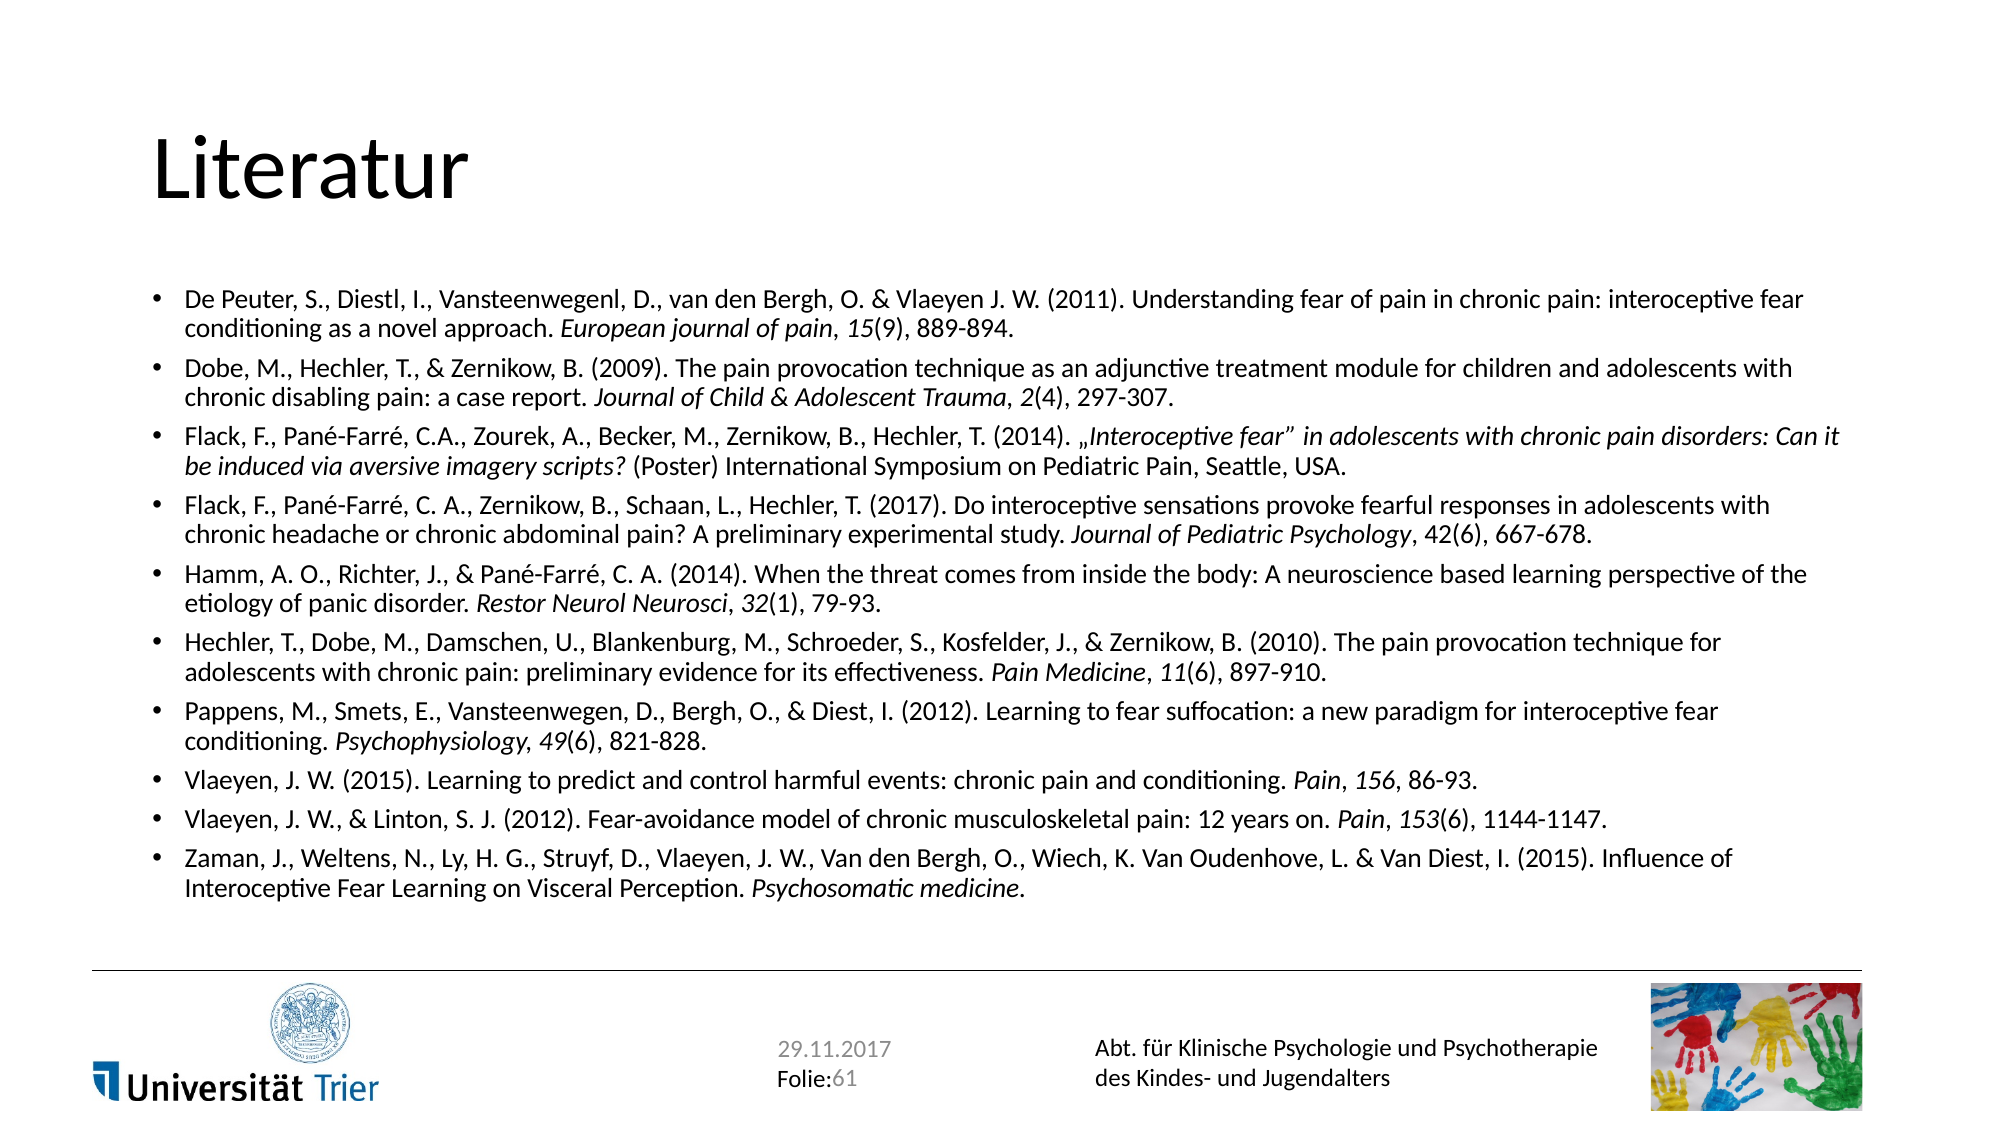

# Literatur
De Peuter, S., Diestl, I., Vansteenwegenl, D., van den Bergh, O. & Vlaeyen J. W. (2011). Understanding fear of pain in chronic pain: interoceptive fear conditioning as a novel approach. European journal of pain, 15(9), 889-894.
Dobe, M., Hechler, T., & Zernikow, B. (2009). The pain provocation technique as an adjunctive treatment module for children and adolescents with chronic disabling pain: a case report. Journal of Child & Adolescent Trauma, 2(4), 297-307.
Flack, F., Pané-Farré, C.A., Zourek, A., Becker, M., Zernikow, B., Hechler, T. (2014). „Interoceptive fear” in adolescents with chronic pain disorders: Can it be induced via aversive imagery scripts? (Poster) International Symposium on Pediatric Pain, Seattle, USA.
Flack, F., Pané-Farré, C. A., Zernikow, B., Schaan, L., Hechler, T. (2017). Do interoceptive sensations provoke fearful responses in adolescents with chronic headache or chronic abdominal pain? A preliminary experimental study. Journal of Pediatric Psychology, 42(6), 667-678.
Hamm, A. O., Richter, J., & Pané-Farré, C. A. (2014). When the threat comes from inside the body: A neuroscience based learning perspective of the etiology of panic disorder. Restor Neurol Neurosci, 32(1), 79-93.
Hechler, T., Dobe, M., Damschen, U., Blankenburg, M., Schroeder, S., Kosfelder, J., & Zernikow, B. (2010). The pain provocation technique for adolescents with chronic pain: preliminary evidence for its effectiveness. Pain Medicine, 11(6), 897-910.
Pappens, M., Smets, E., Vansteenwegen, D., Bergh, O., & Diest, I. (2012). Learning to fear suffocation: a new paradigm for interoceptive fear conditioning. Psychophysiology, 49(6), 821-828.
Vlaeyen, J. W. (2015). Learning to predict and control harmful events: chronic pain and conditioning. Pain, 156, 86-93.
Vlaeyen, J. W., & Linton, S. J. (2012). Fear-avoidance model of chronic musculoskeletal pain: 12 years on. Pain, 153(6), 1144-1147.
Zaman, J., Weltens, N., Ly, H. G., Struyf, D., Vlaeyen, J. W., Van den Bergh, O., Wiech, K. Van Oudenhove, L. & Van Diest, I. (2015). Influence of Interoceptive Fear Learning on Visceral Perception. Psychosomatic medicine.
29.11.2017
61